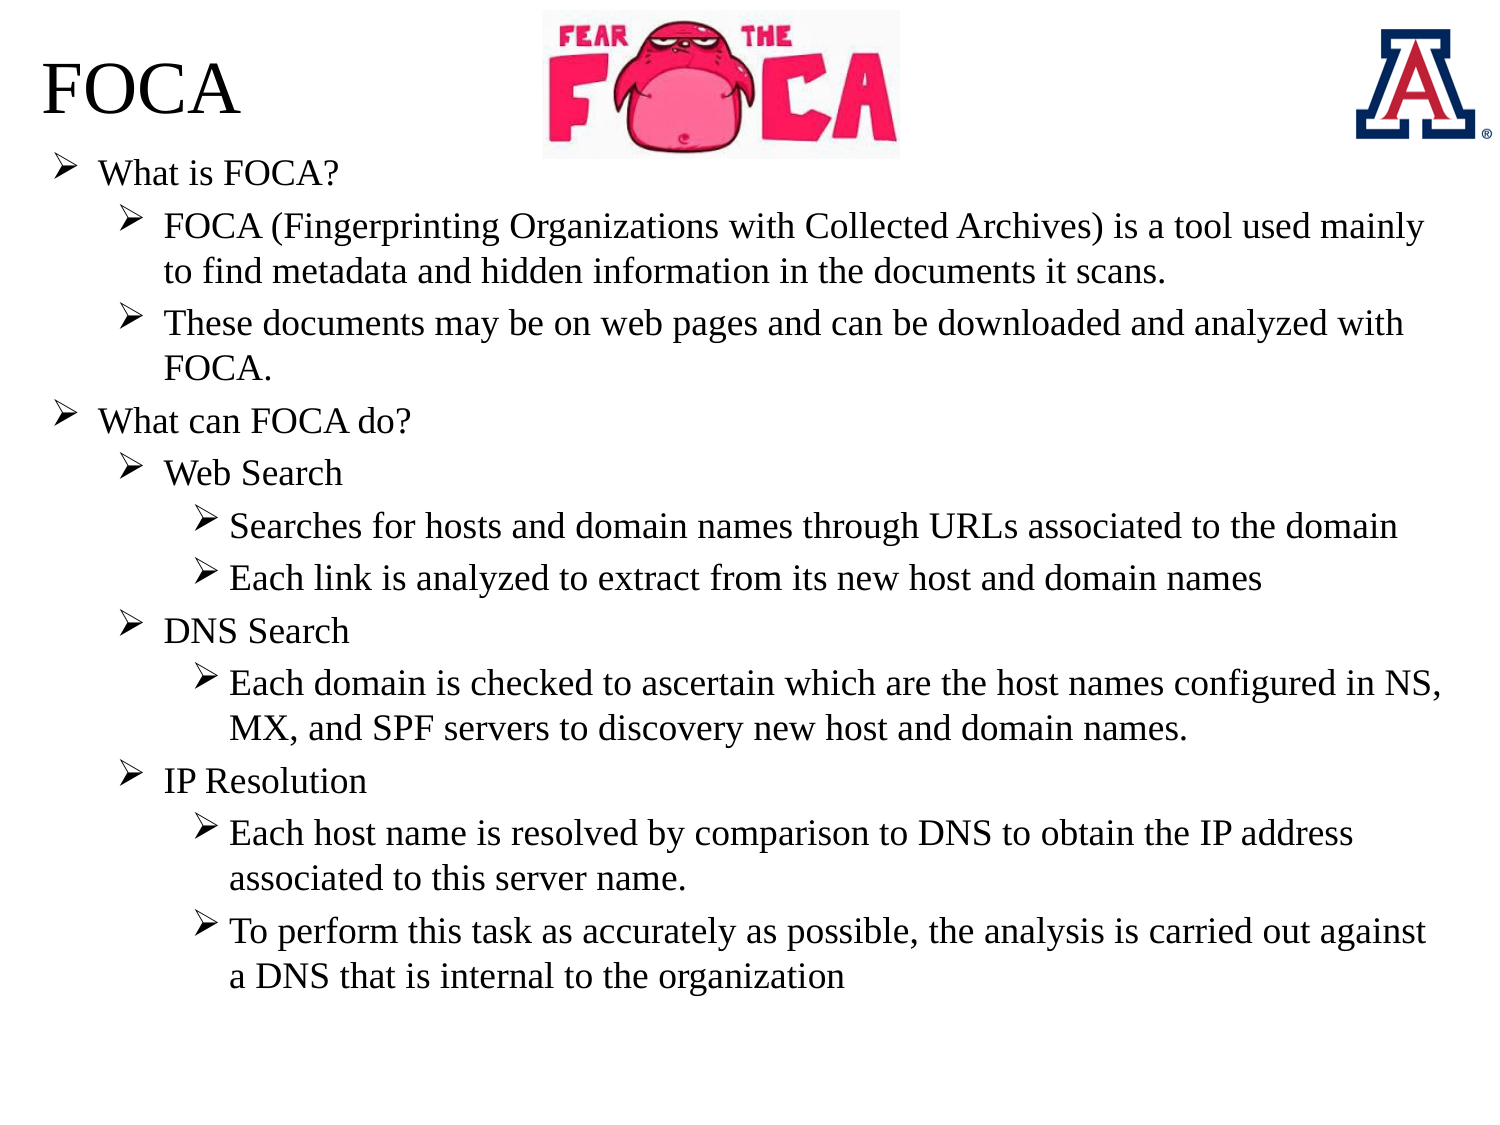

# FOCA
What is FOCA?
FOCA (Fingerprinting Organizations with Collected Archives) is a tool used mainly to find metadata and hidden information in the documents it scans.
These documents may be on web pages and can be downloaded and analyzed with FOCA.
What can FOCA do?
Web Search
Searches for hosts and domain names through URLs associated to the domain
Each link is analyzed to extract from its new host and domain names
DNS Search
Each domain is checked to ascertain which are the host names configured in NS, MX, and SPF servers to discovery new host and domain names.
IP Resolution
Each host name is resolved by comparison to DNS to obtain the IP address associated to this server name.
To perform this task as accurately as possible, the analysis is carried out against a DNS that is internal to the organization